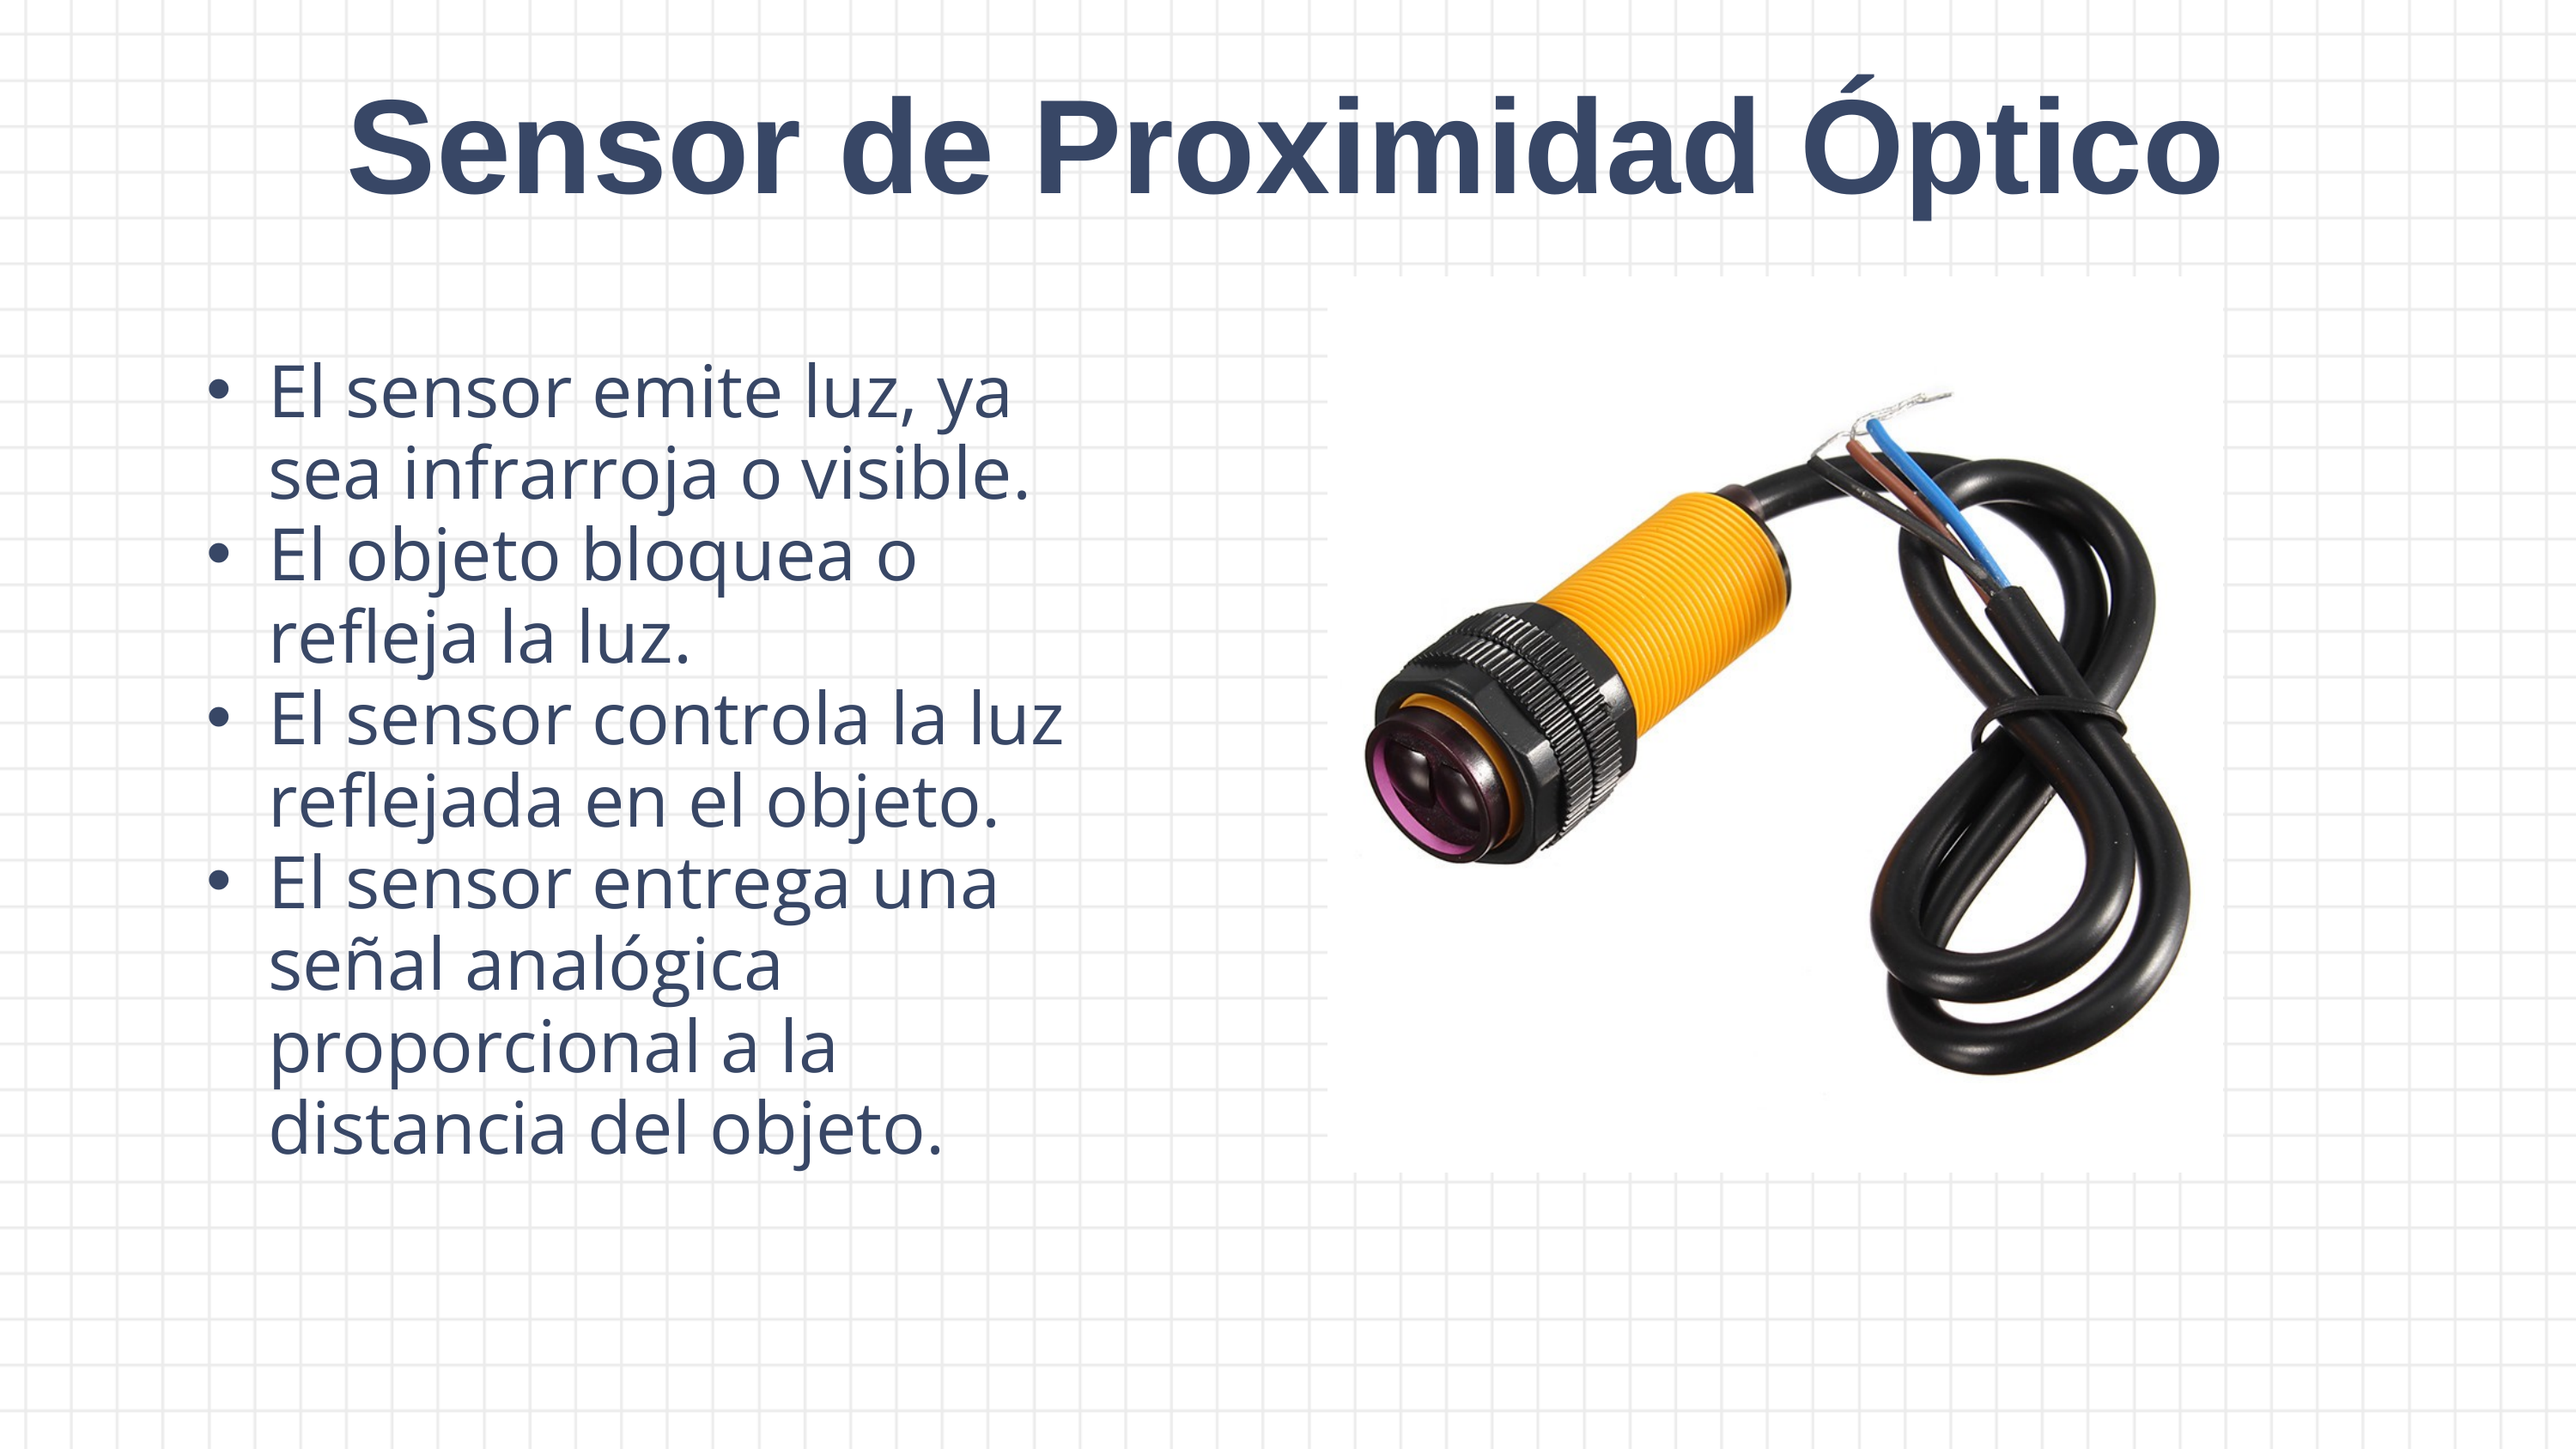

Sensor de Proximidad Óptico

El sensor emite luz, ya sea infrarroja o visible.
El objeto bloquea o refleja la luz.
El sensor controla la luz reflejada en el objeto.
El sensor entrega una señal analógica proporcional a la distancia del objeto.